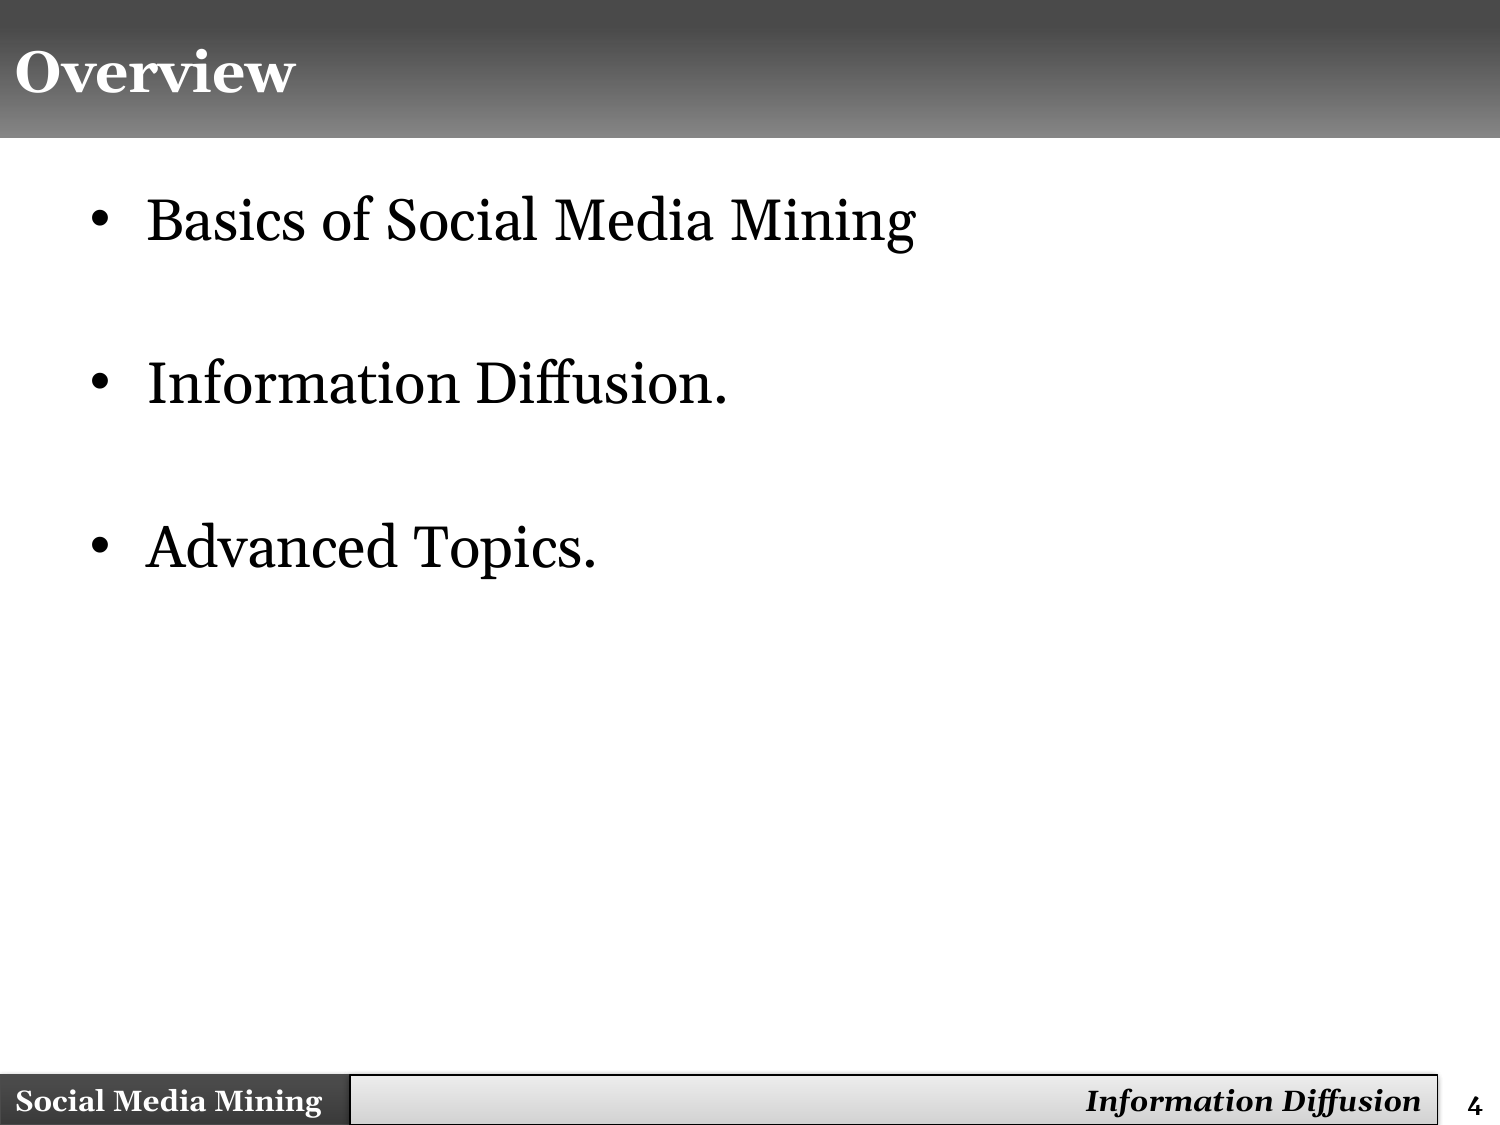

# Overview
Basics of Social Media Mining

Information Diffusion.

Advanced Topics.